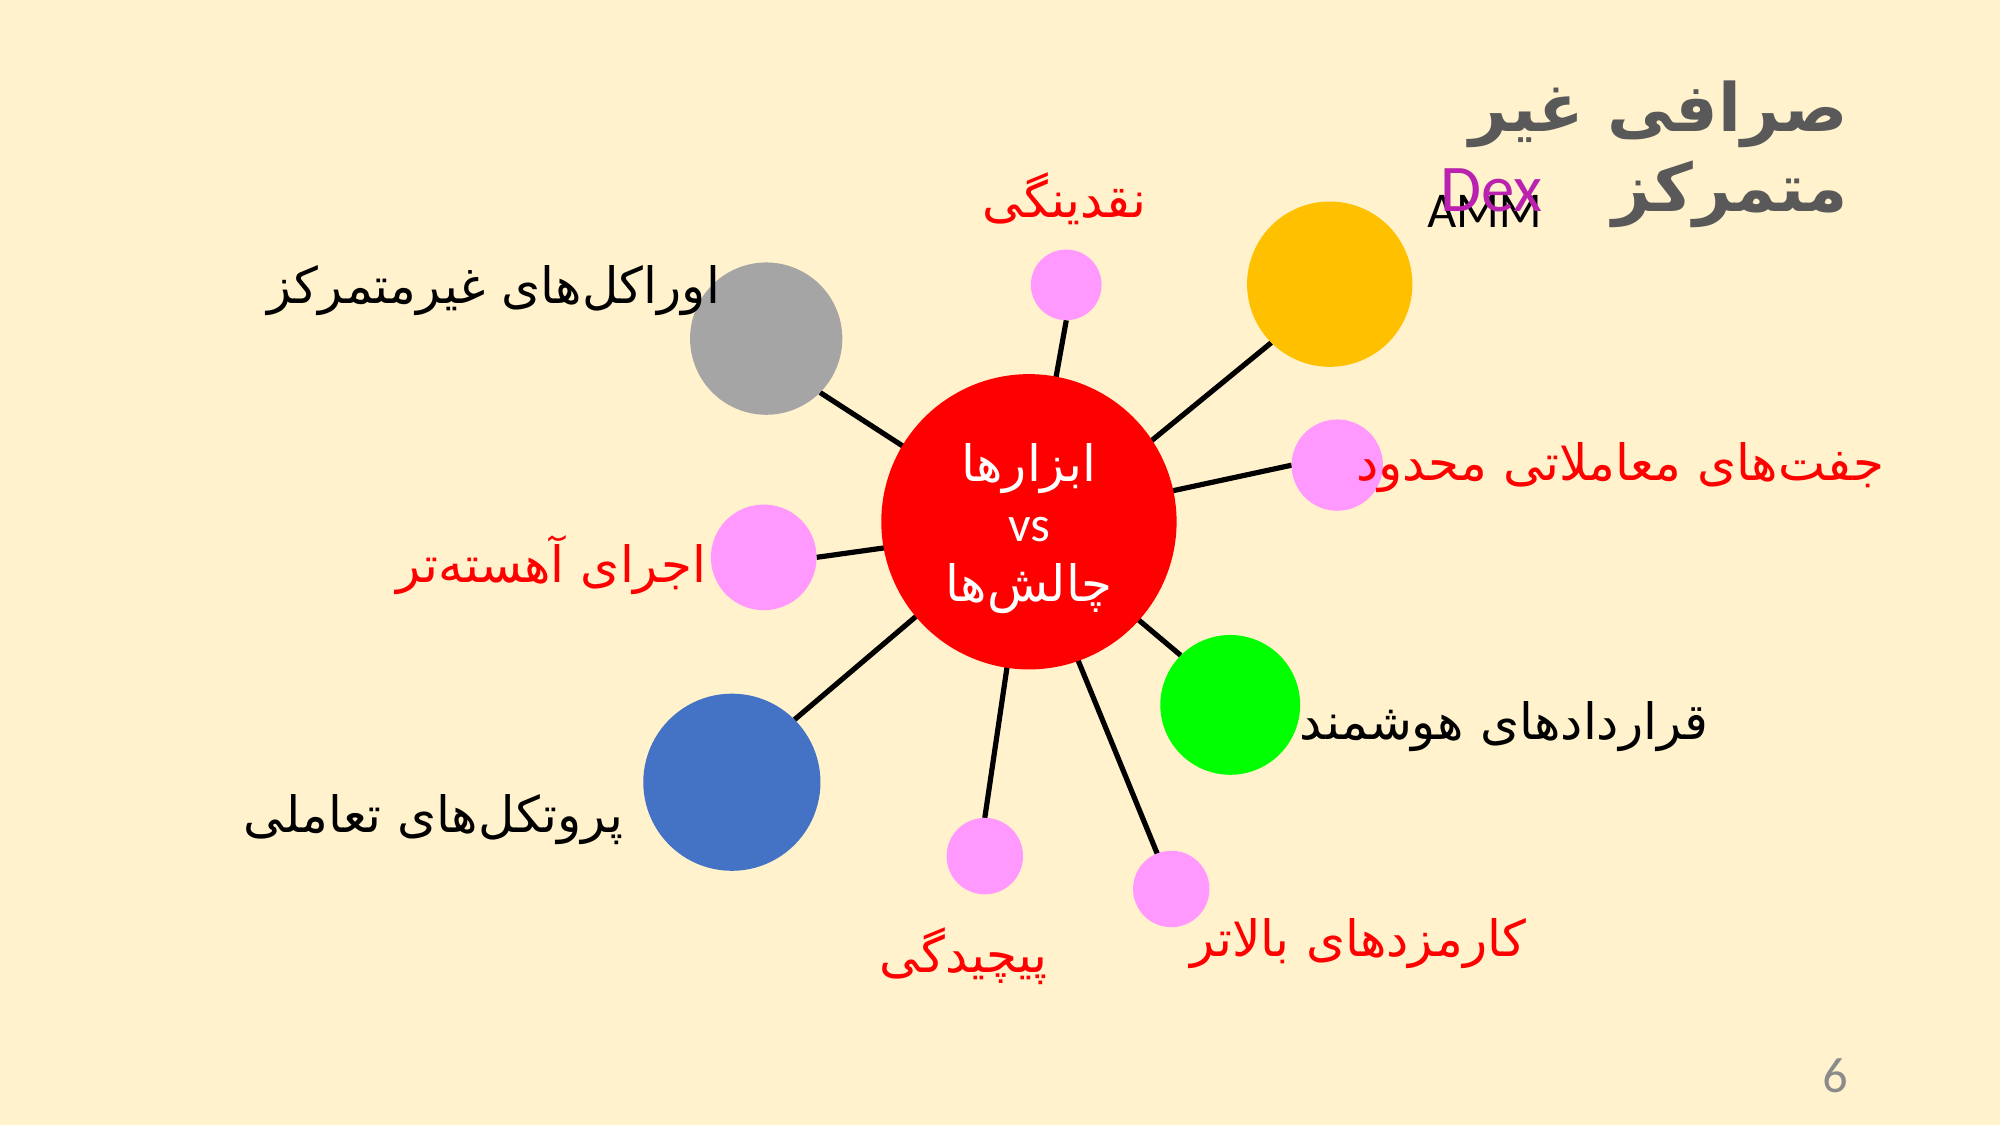

صرافی غیر متمرکز   Dex
نقدینگی
AMM

ابزار‌ها
vs
چالش‌ها

اوراکل‌های غیرمتمرکز
جفت‌های معاملاتی محدود
اجرای آهسته‌تر
قراردادهای هوشمند
پروتکل‌های تعاملی

کارمزدهای بالاتر
پیچیدگی
6